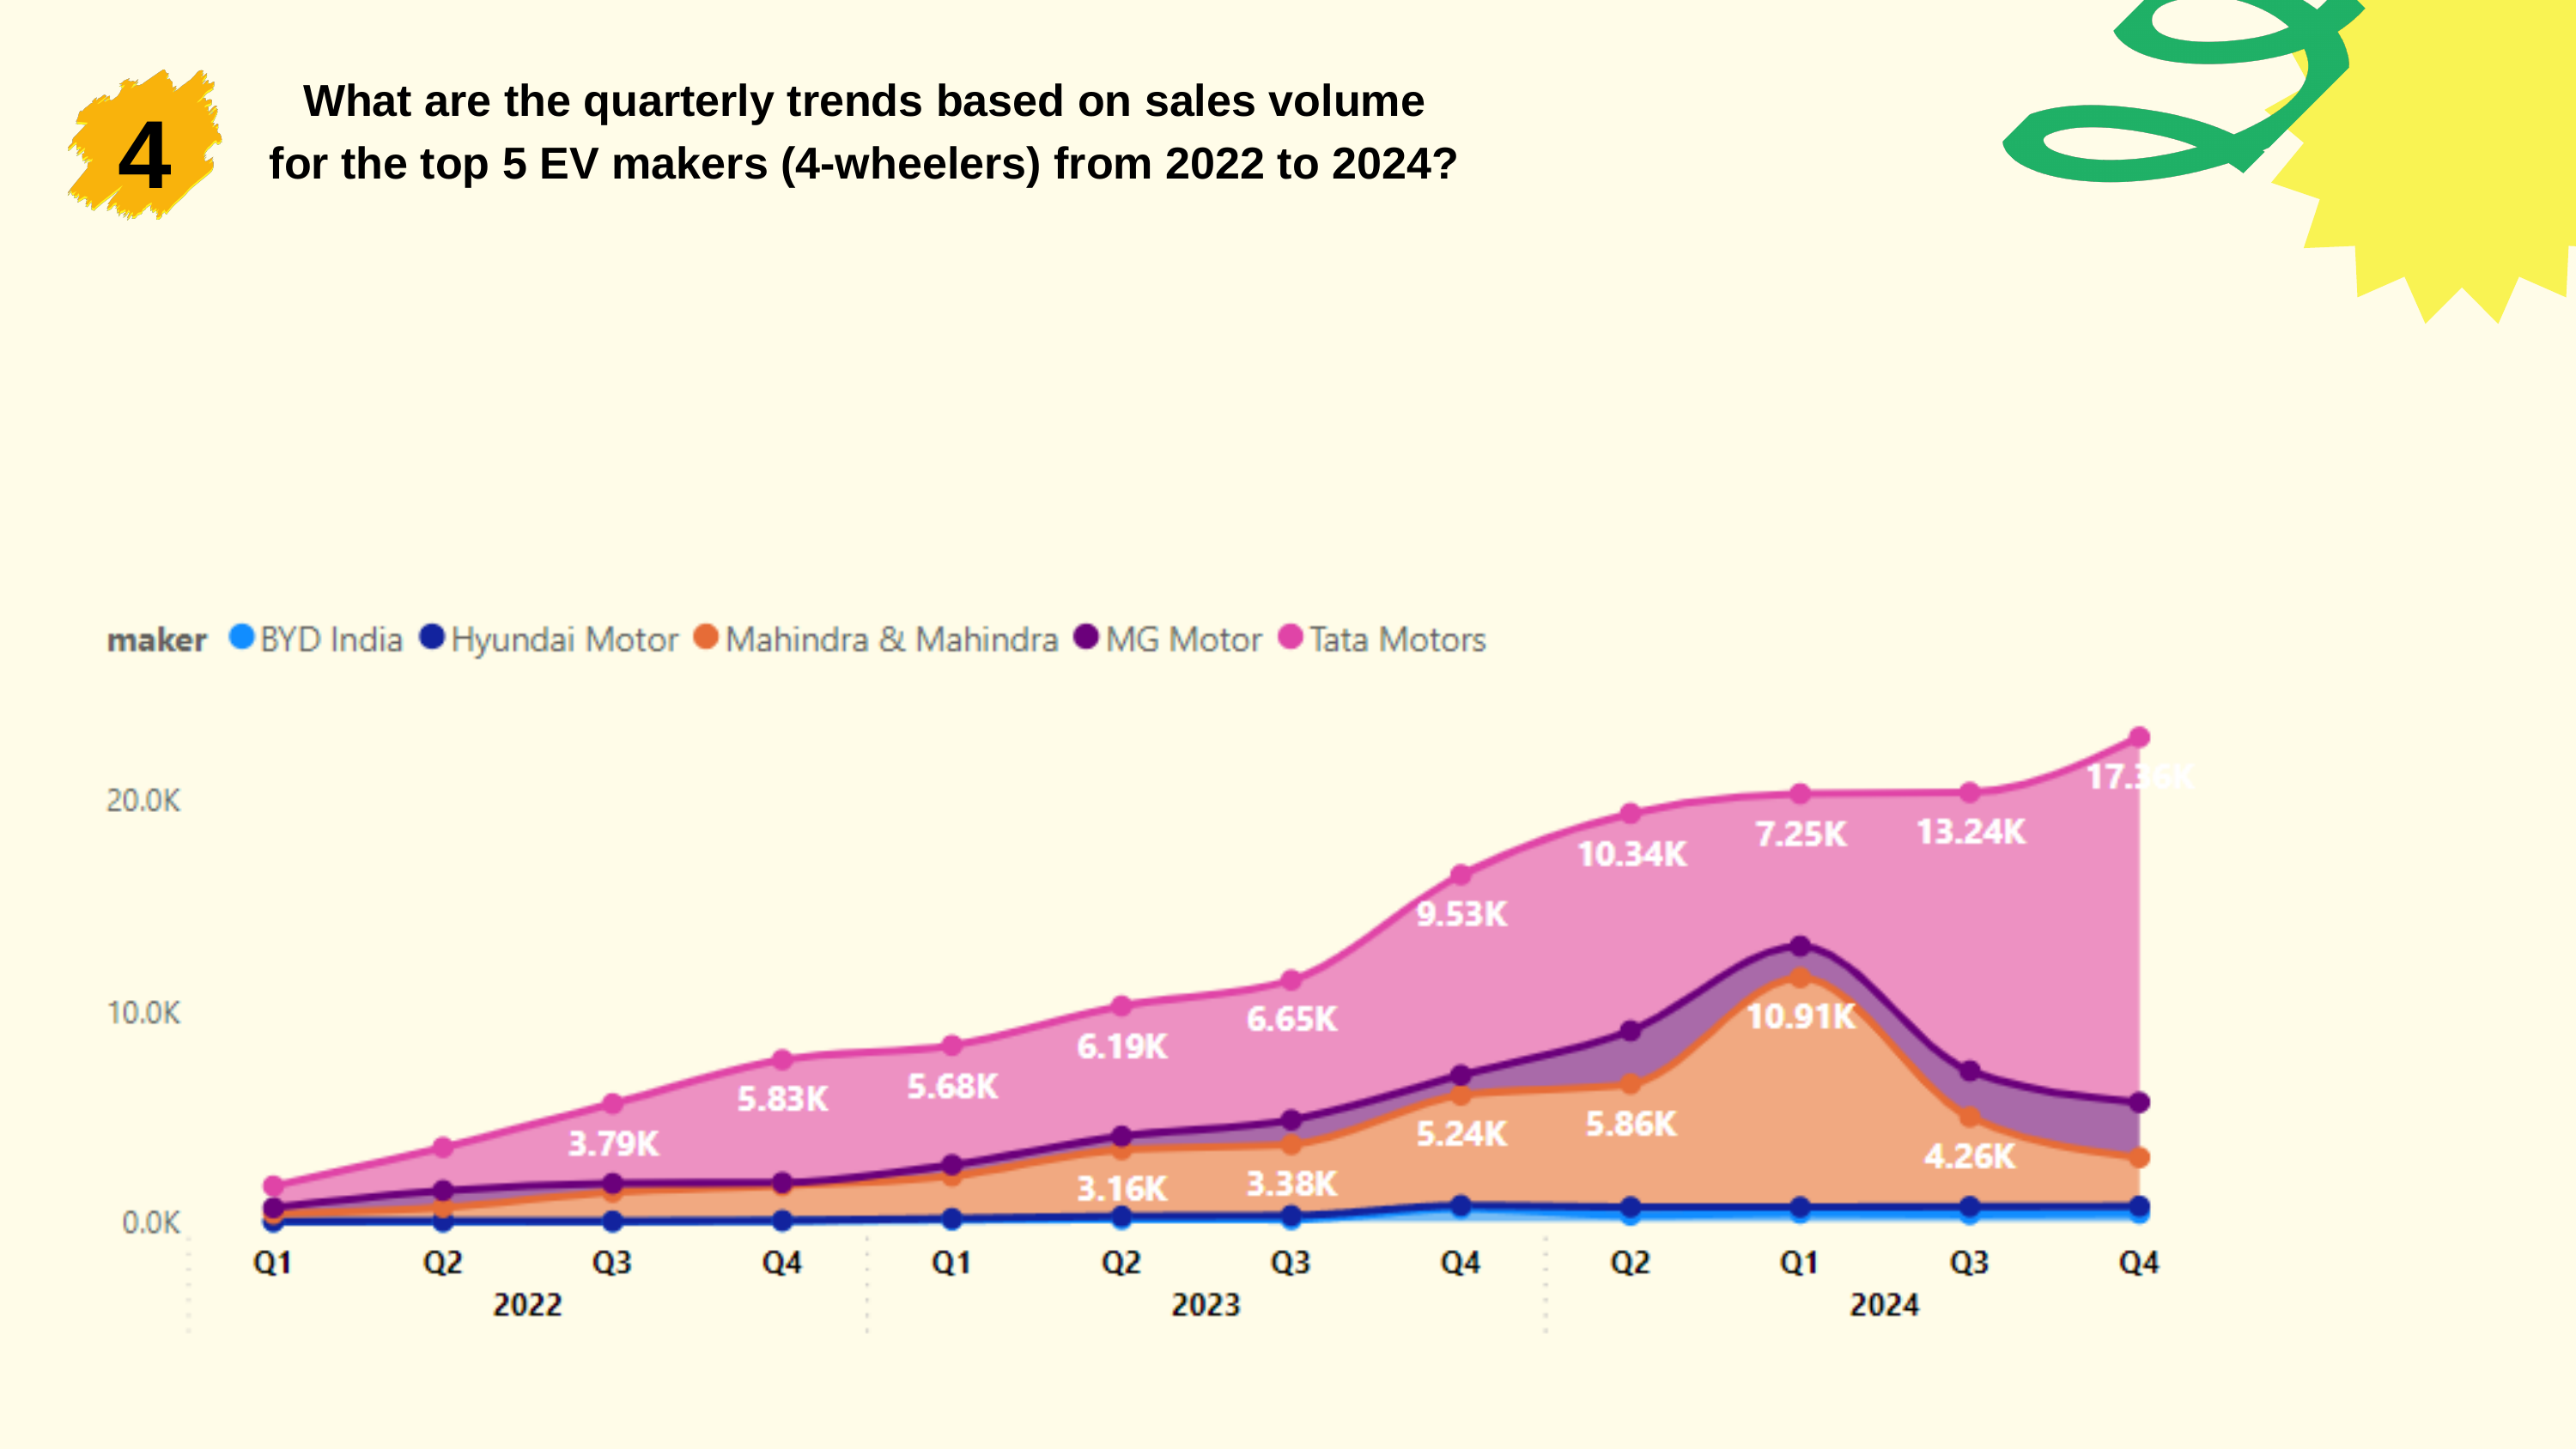

What are the quarterly trends based on sales volume
for the top 5 EV makers (4-wheelers) from 2022 to 2024?

4